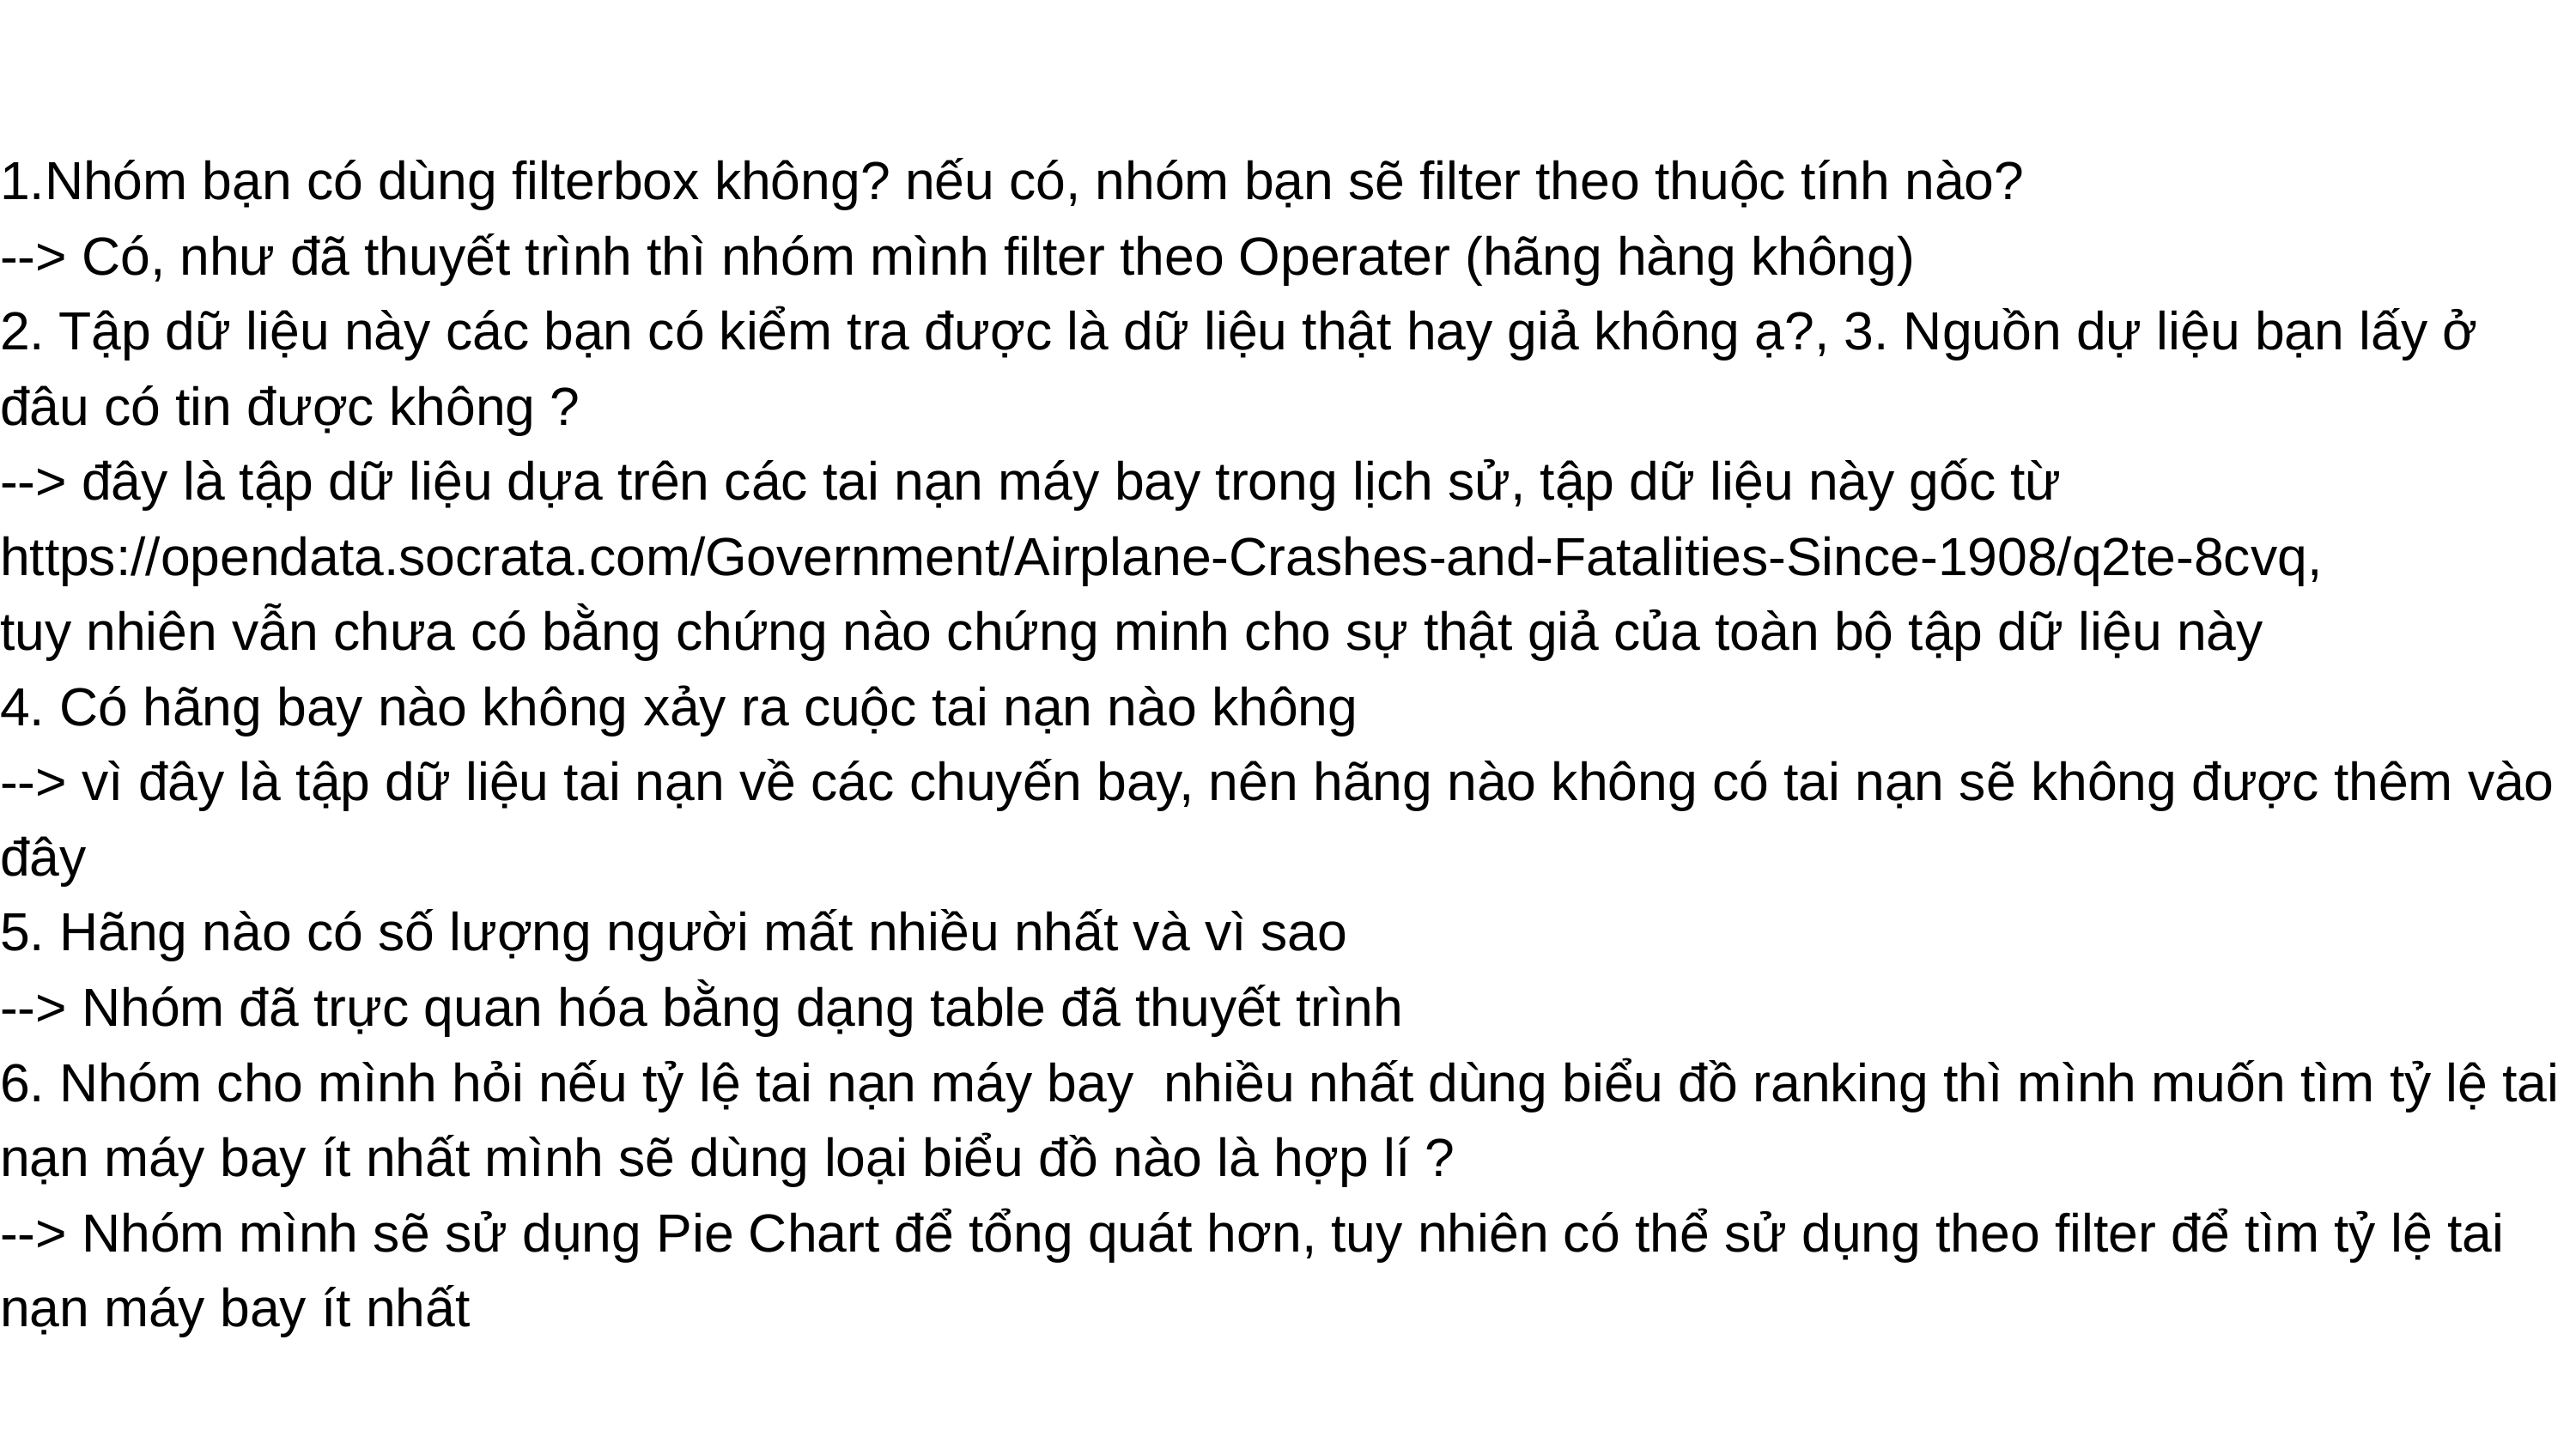

1.Nhóm bạn có dùng filterbox không? nếu có, nhóm bạn sẽ filter theo thuộc tính nào?
--> Có, như đã thuyết trình thì nhóm mình filter theo Operater (hãng hàng không)
2. Tập dữ liệu này các bạn có kiểm tra được là dữ liệu thật hay giả không ạ?, 3. Nguồn dự liệu bạn lấy ở đâu có tin được không ?
--> đây là tập dữ liệu dựa trên các tai nạn máy bay trong lịch sử, tập dữ liệu này gốc từ https://opendata.socrata.com/Government/Airplane-Crashes-and-Fatalities-Since-1908/q2te-8cvq,
tuy nhiên vẫn chưa có bằng chứng nào chứng minh cho sự thật giả của toàn bộ tập dữ liệu này
4. Có hãng bay nào không xảy ra cuộc tai nạn nào không
--> vì đây là tập dữ liệu tai nạn về các chuyến bay, nên hãng nào không có tai nạn sẽ không được thêm vào đây
5. Hãng nào có số lượng người mất nhiều nhất và vì sao
--> Nhóm đã trực quan hóa bằng dạng table đã thuyết trình
6. Nhóm cho mình hỏi nếu tỷ lệ tai nạn máy bay  nhiều nhất dùng biểu đồ ranking thì mình muốn tìm tỷ lệ tai nạn máy bay ít nhất mình sẽ dùng loại biểu đồ nào là hợp lí ?
--> Nhóm mình sẽ sử dụng Pie Chart để tổng quát hơn, tuy nhiên có thể sử dụng theo filter để tìm tỷ lệ tai nạn máy bay ít nhất